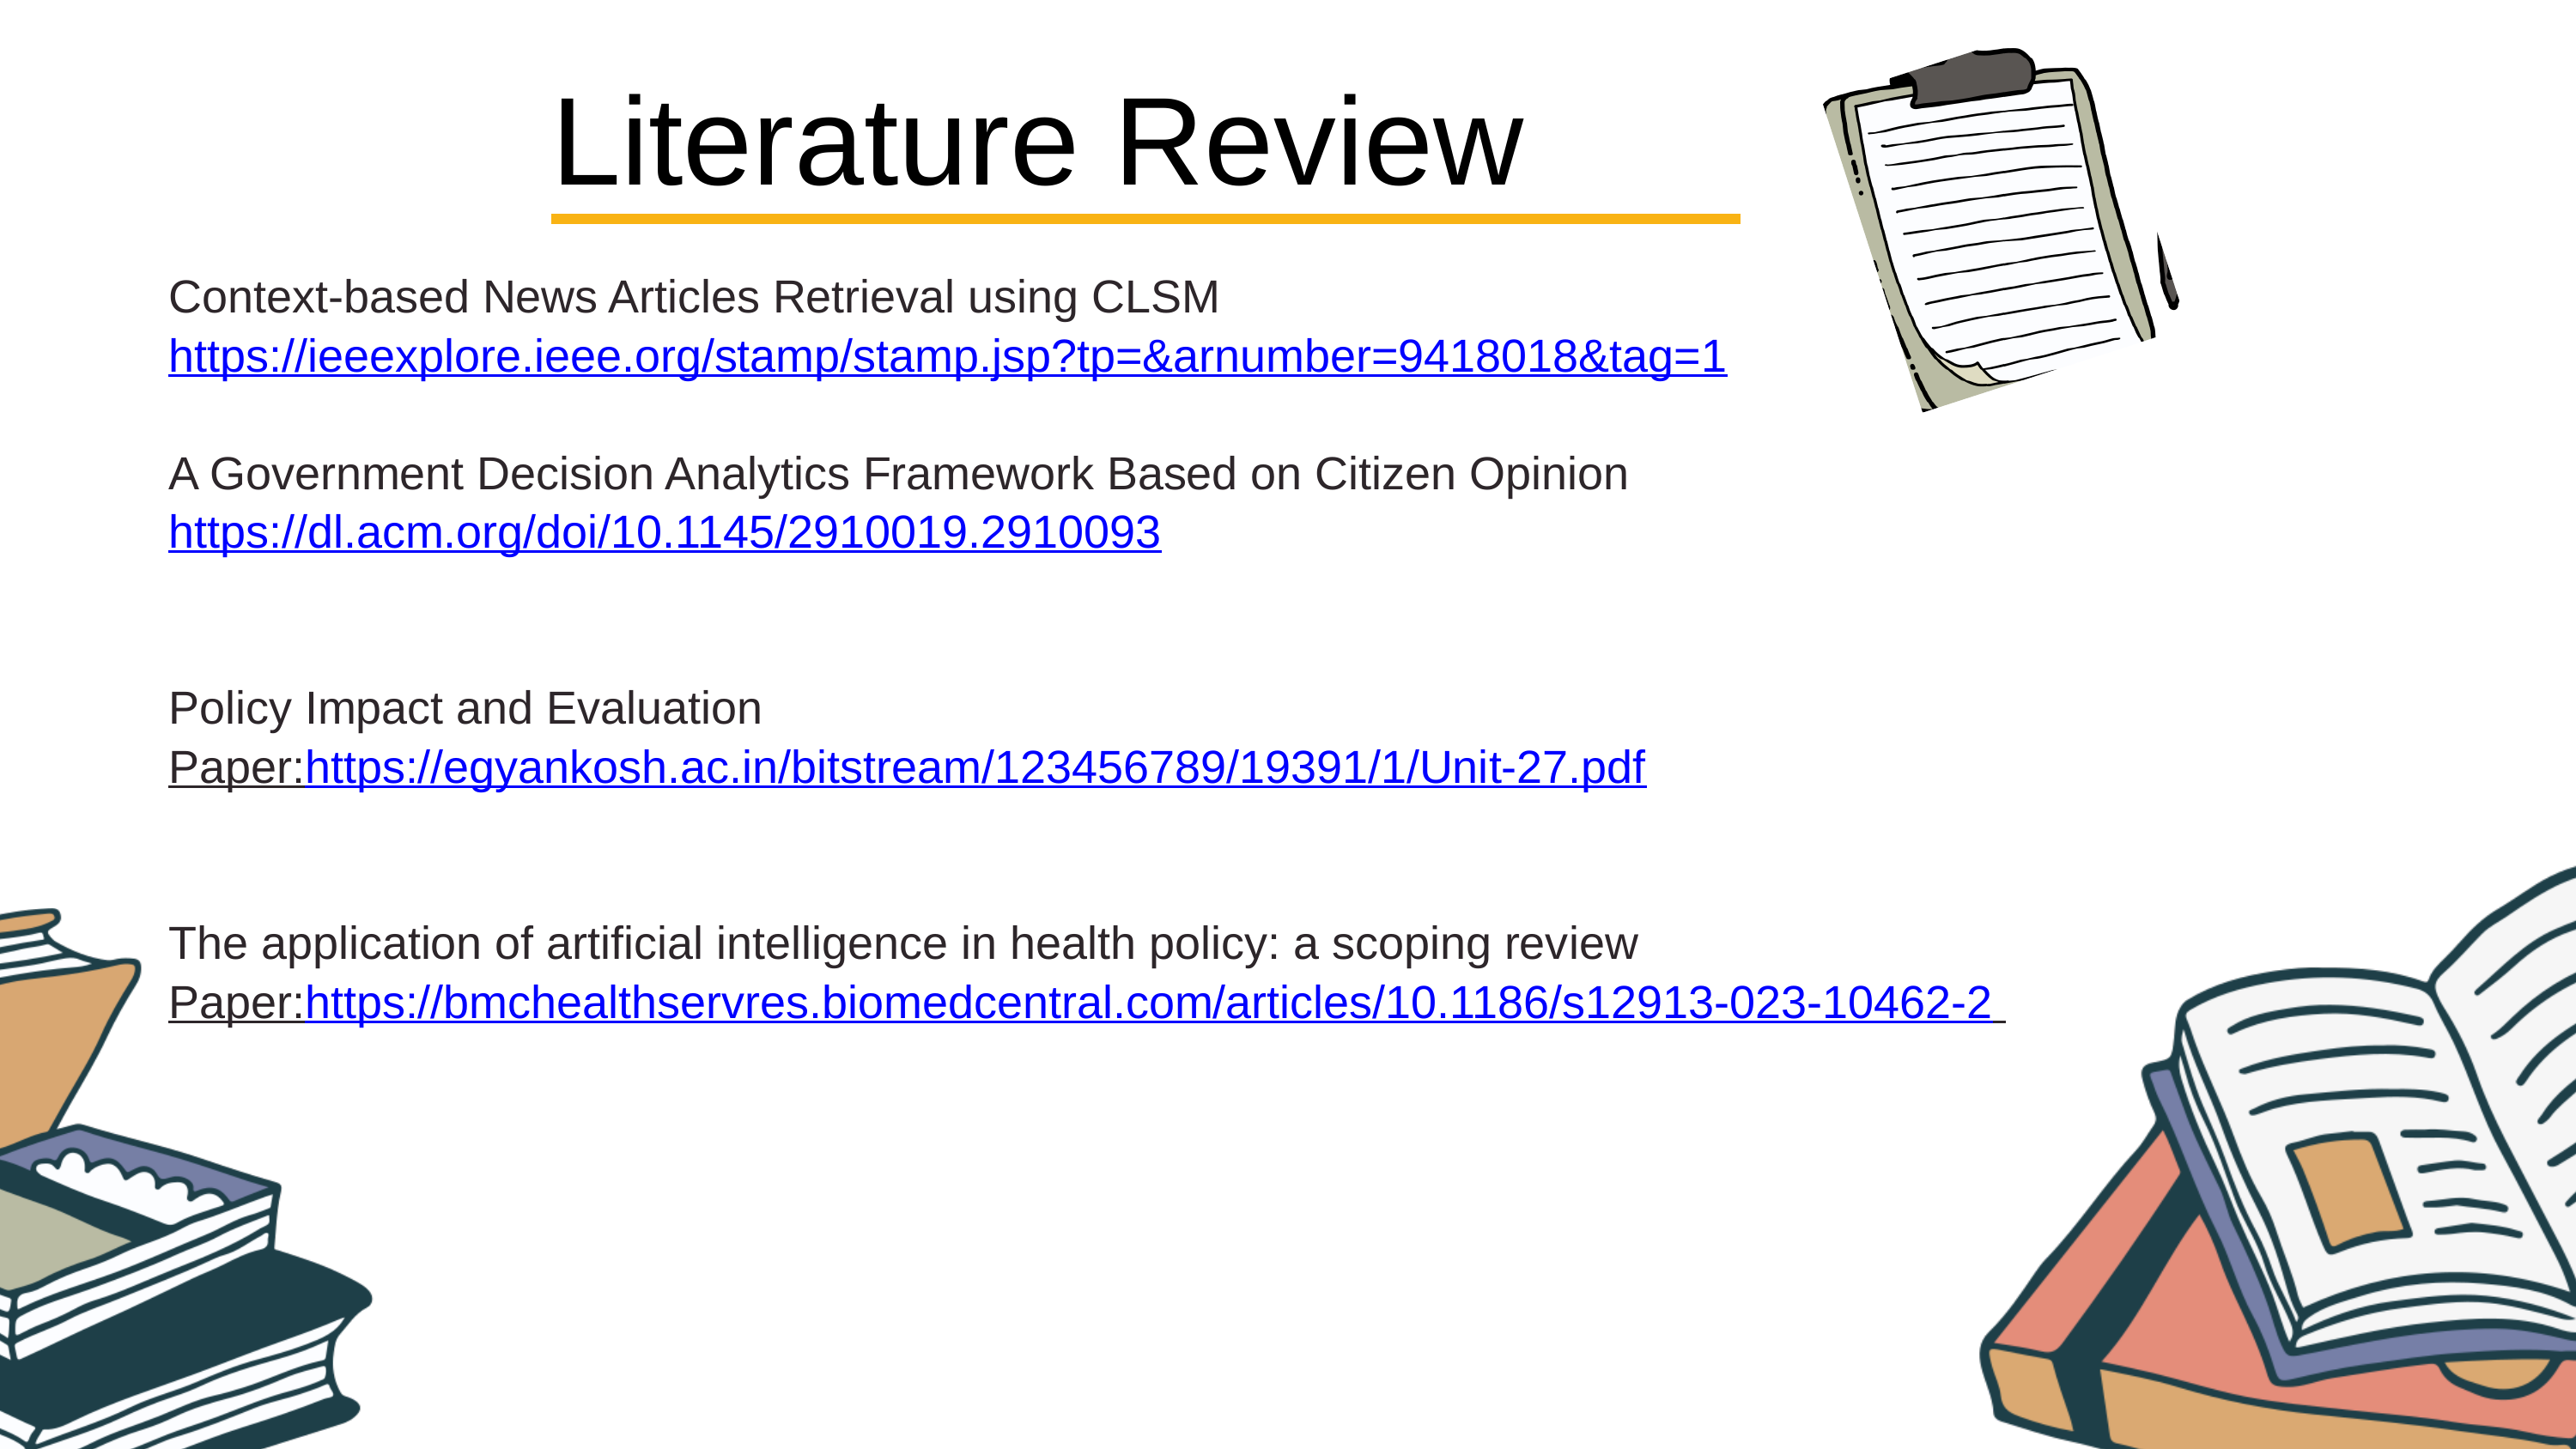

Literature Review

Context-based News Articles Retrieval using CLSM https://ieeexplore.ieee.org/stamp/stamp.jsp?tp=&arnumber=9418018&tag=1

A Government Decision Analytics Framework Based on Citizen Opinion
https://dl.acm.org/doi/10.1145/2910019.2910093

Policy Impact and Evaluation
Paper:https://egyankosh.ac.in/bitstream/123456789/19391/1/Unit-27.pdf

The application of artificial intelligence in health policy: a scoping review
Paper:https://bmchealthservres.biomedcentral.com/articles/10.1186/s12913-023-10462-2